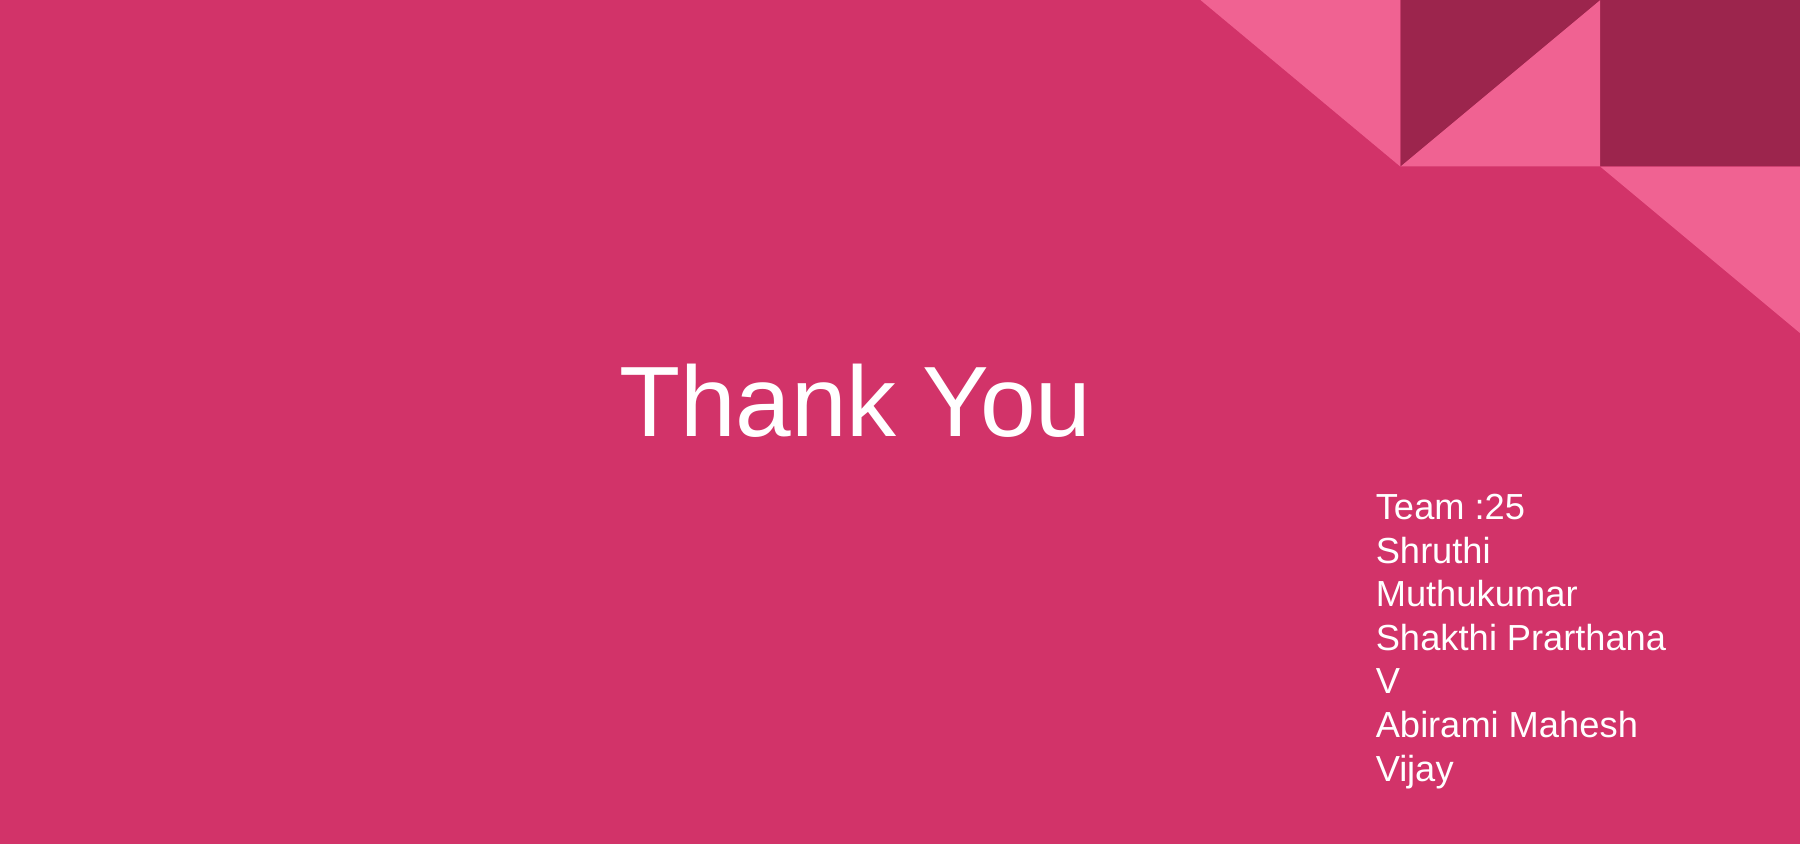

# Thank You
Team :25
Shruthi Muthukumar
Shakthi Prarthana V
Abirami Mahesh Vijay